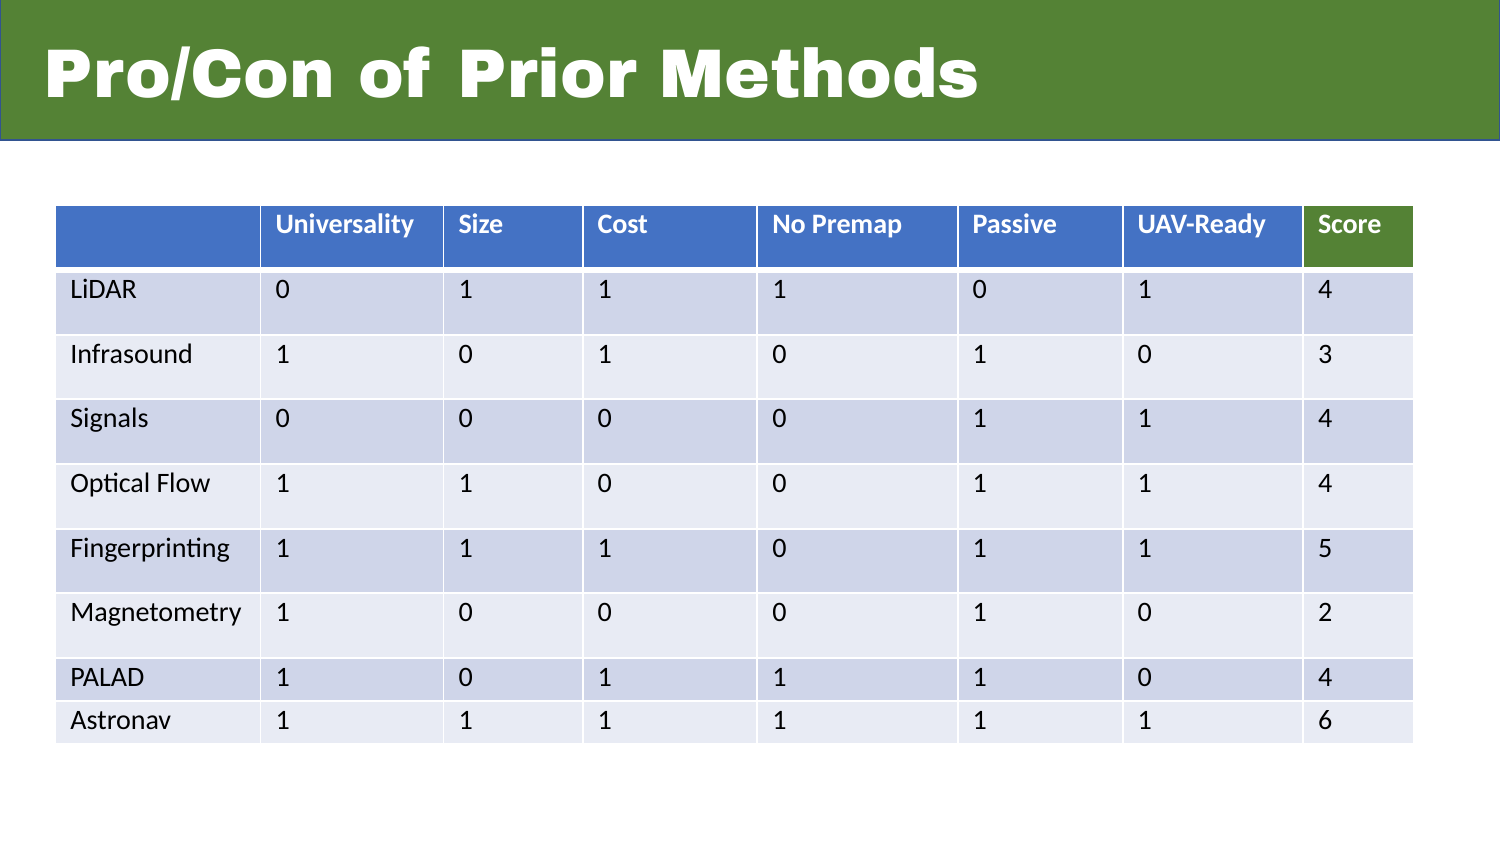

Pro/Con of Prior Methods
|  | Universality | Size | Cost | No Premap | Passive | UAV-Ready | Score |
| --- | --- | --- | --- | --- | --- | --- | --- |
| LiDAR | 0 | 1 | 1 | 1 | 0 | 1 | 4 |
| Infrasound | 1 | 0 | 1 | 0 | 1 | 0 | 3 |
| Signals | 0 | 0 | 0 | 0 | 1 | 1 | 4 |
| Optical Flow | 1 | 1 | 0 | 0 | 1 | 1 | 4 |
| Fingerprinting | 1 | 1 | 1 | 0 | 1 | 1 | 5 |
| Magnetometry | 1 | 0 | 0 | 0 | 1 | 0 | 2 |
| PALAD | 1 | 0 | 1 | 1 | 1 | 0 | 4 |
| Astronav | 1 | 1 | 1 | 1 | 1 | 1 | 6 |